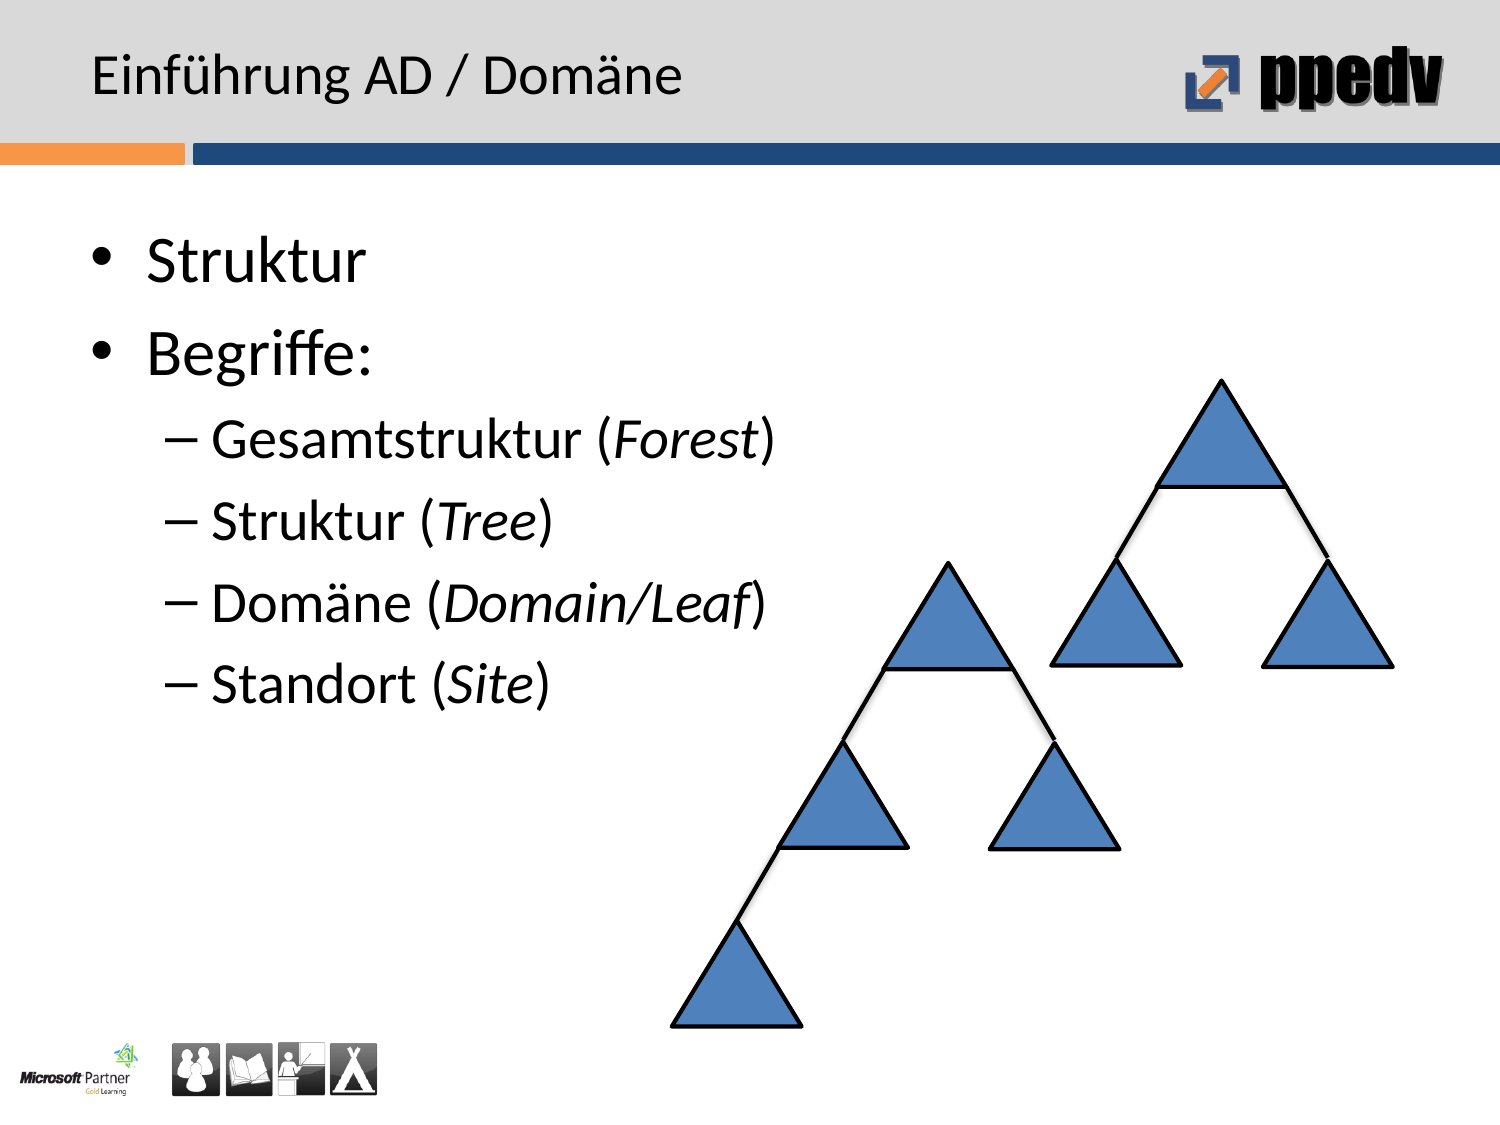

# Einführung AD / Domäne
Struktur
Begriffe:
Gesamtstruktur (Forest)
Struktur (Tree)
Domäne (Domain/Leaf)
Standort (Site)